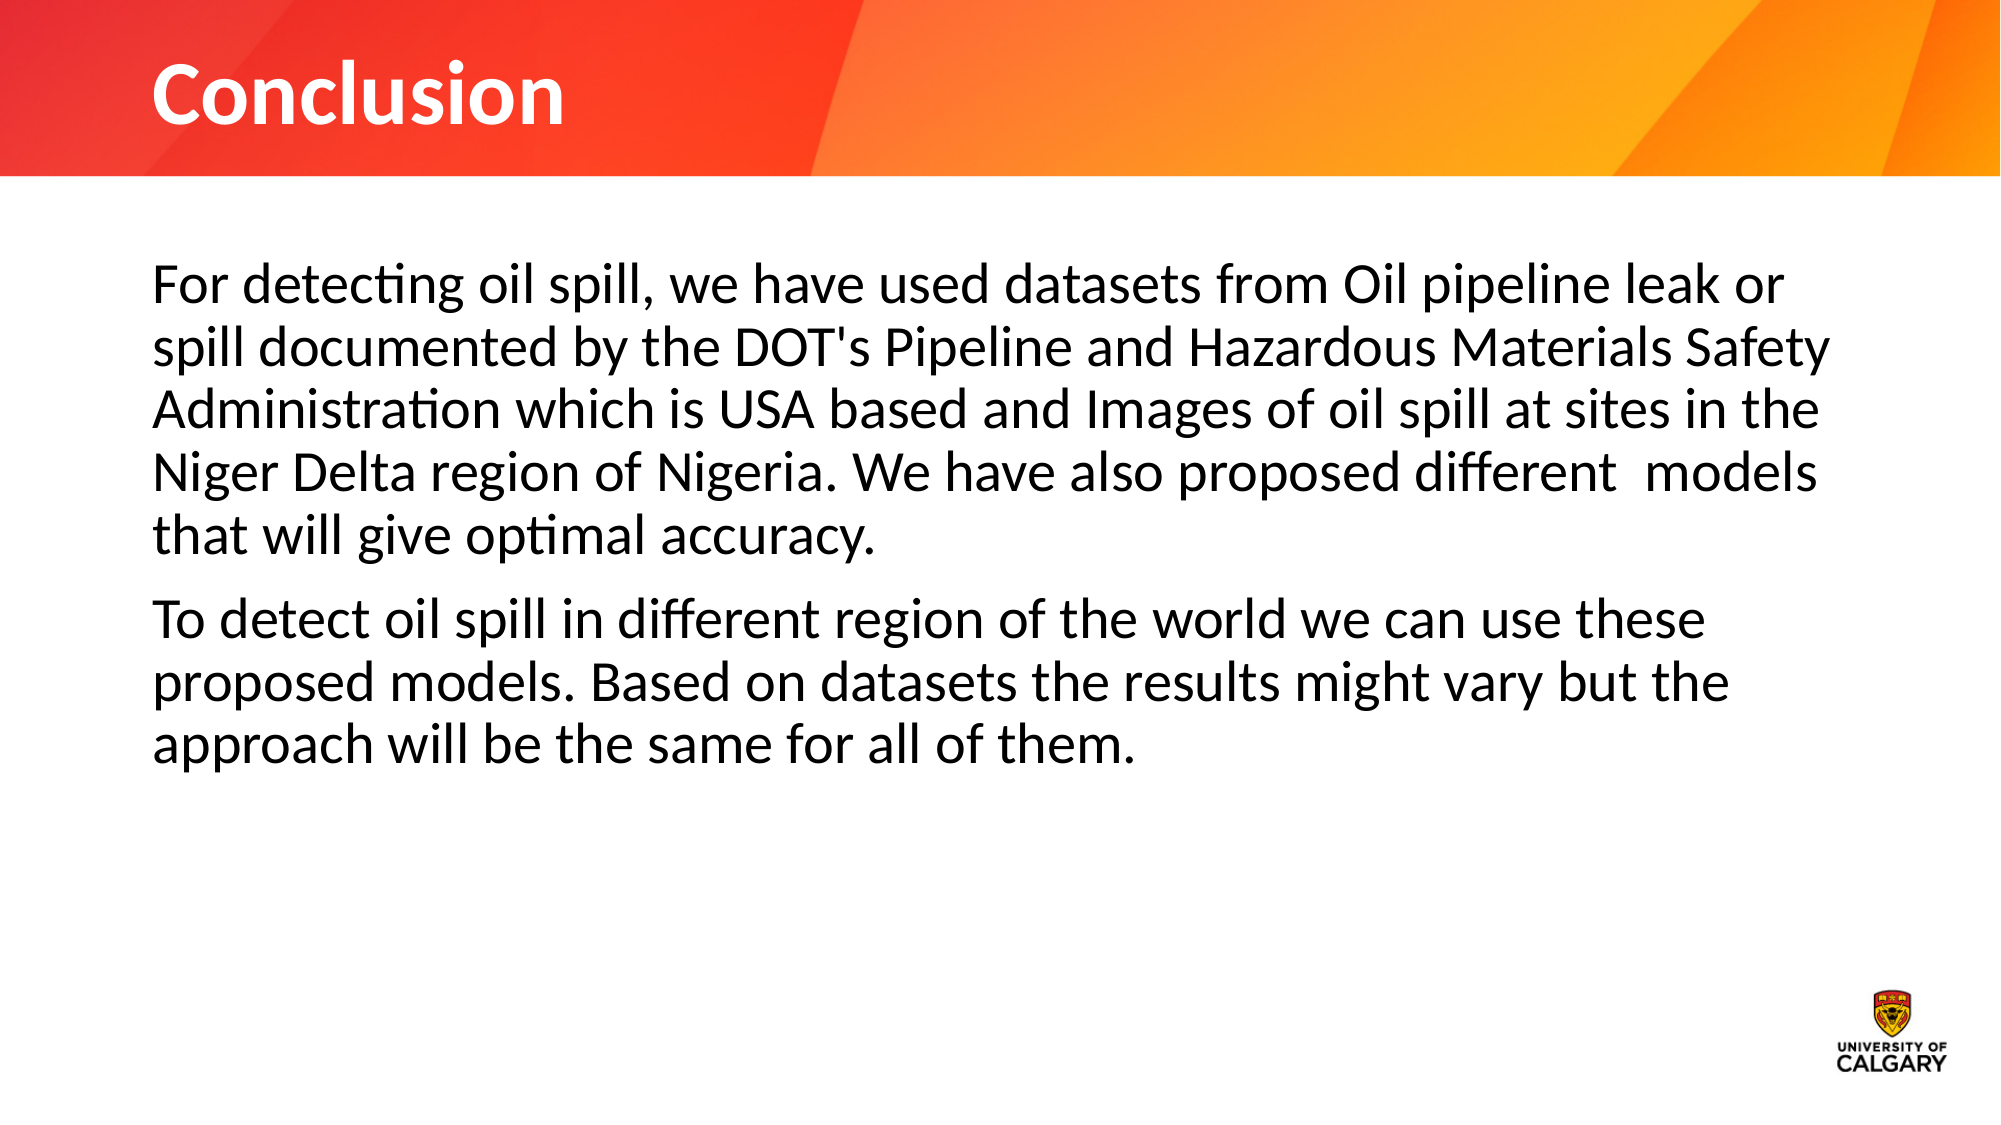

# Conclusion
For detecting oil spill, we have used datasets from Oil pipeline leak or spill documented by the DOT's Pipeline and Hazardous Materials Safety Administration which is USA based and Images of oil spill at sites in the Niger Delta region of Nigeria. We have also proposed different  models that will give optimal accuracy.
To detect oil spill in different region of the world we can use these proposed models. Based on datasets the results might vary but the approach will be the same for all of them.